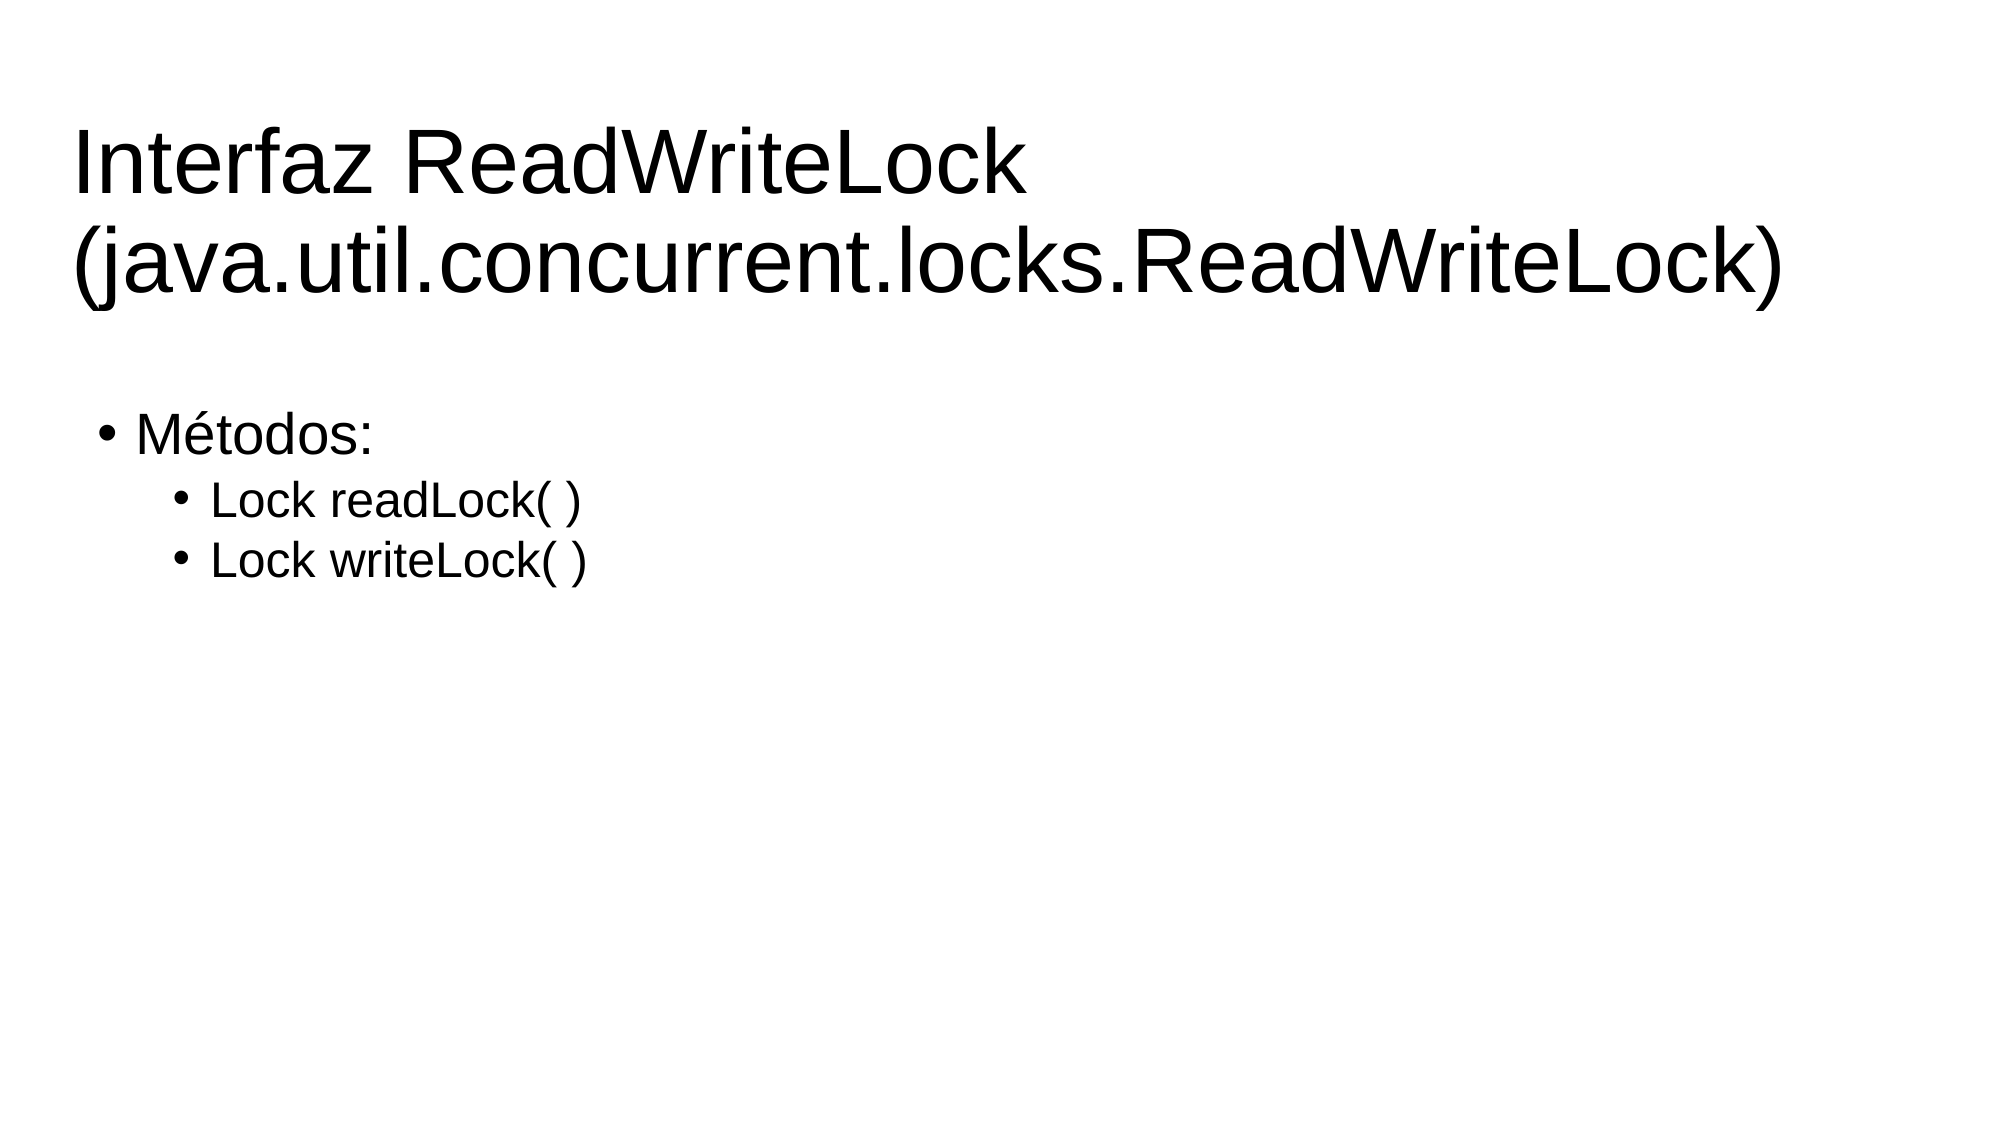

Interfaz ReadWriteLock (java.util.concurrent.locks.ReadWriteLock)
Métodos:
Lock readLock( )
Lock writeLock( )